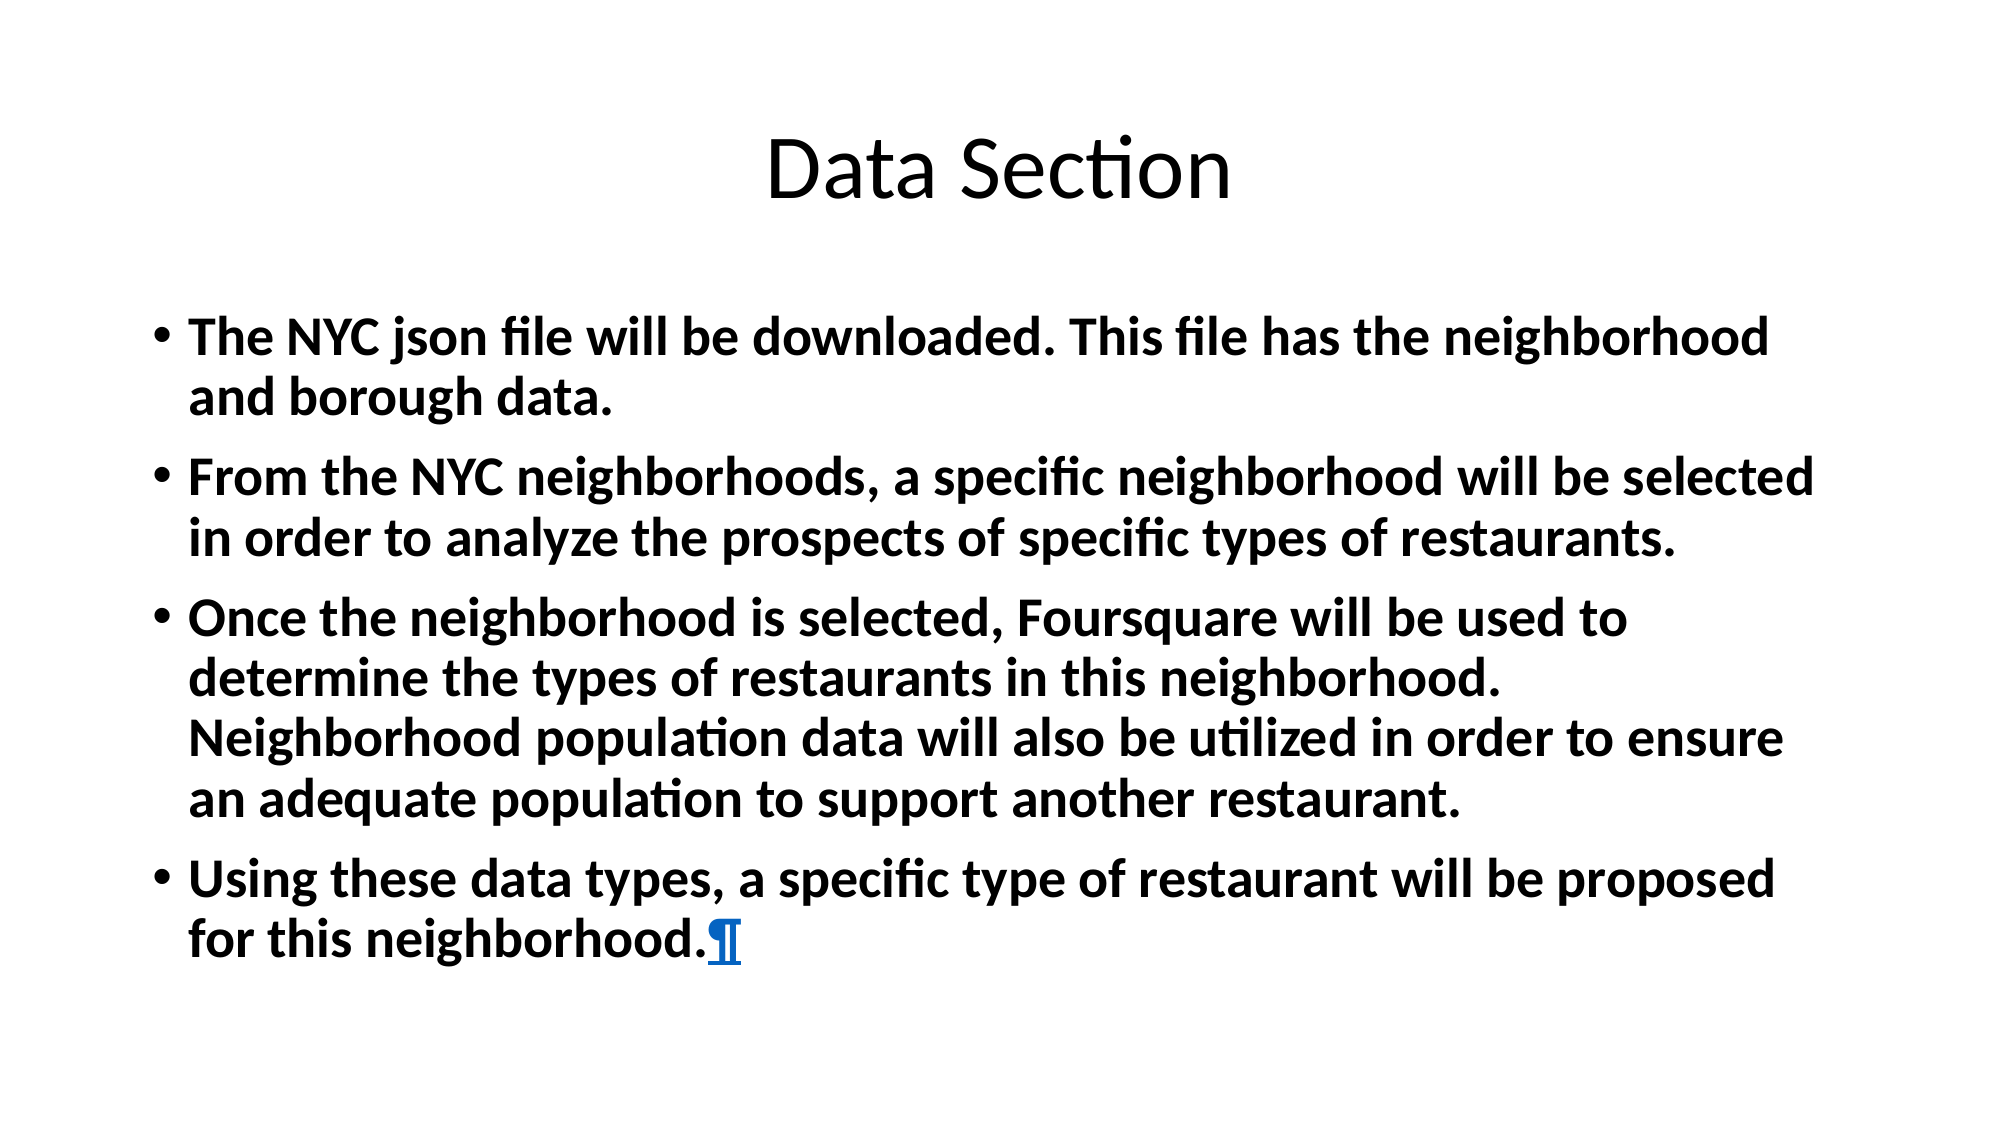

# Data Section
The NYC json file will be downloaded. This file has the neighborhood and borough data.
From the NYC neighborhoods, a specific neighborhood will be selected in order to analyze the prospects of specific types of restaurants.
Once the neighborhood is selected, Foursquare will be used to determine the types of restaurants in this neighborhood. Neighborhood population data will also be utilized in order to ensure an adequate population to support another restaurant.
Using these data types, a specific type of restaurant will be proposed for this neighborhood.¶